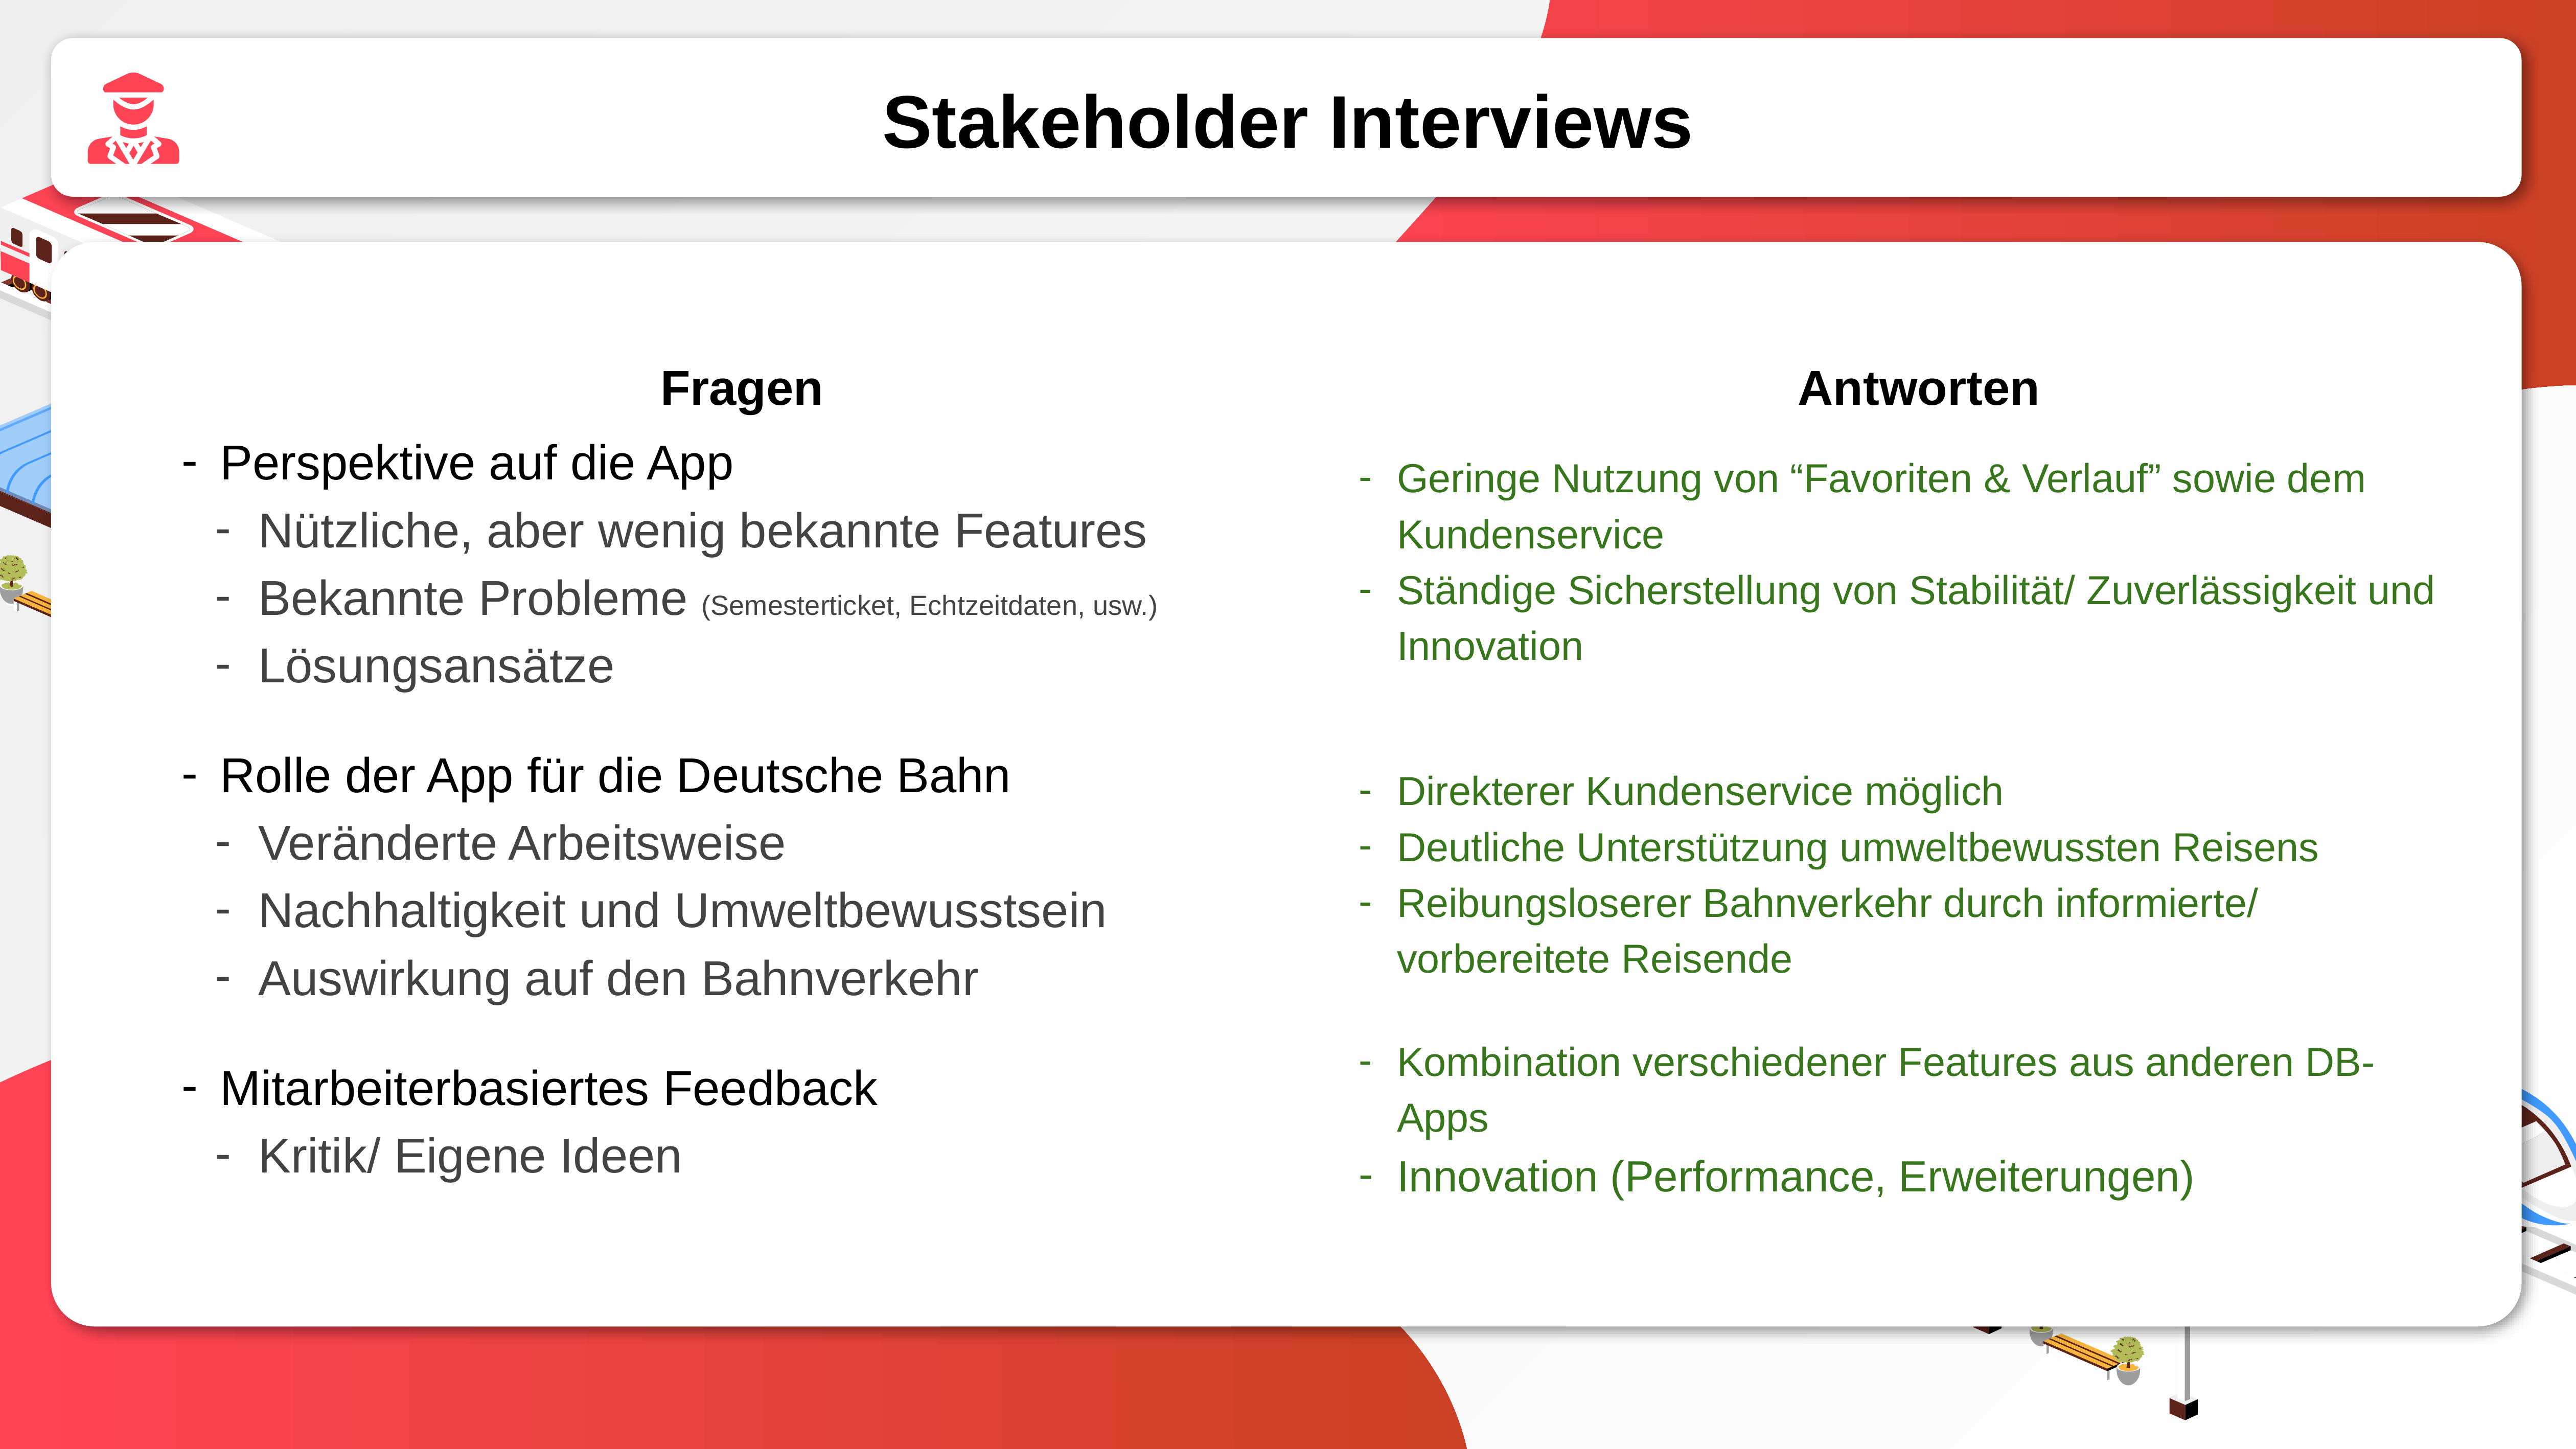

# Stakeholder Interviews
Fragen
Antworten
Perspektive auf die App
Nützliche, aber wenig bekannte Features
Bekannte Probleme (Semesterticket, Echtzeitdaten, usw.)
Lösungsansätze
Geringe Nutzung von “Favoriten & Verlauf” sowie dem Kundenservice
Ständige Sicherstellung von Stabilität/ Zuverlässigkeit und Innovation
Rolle der App für die Deutsche Bahn
Veränderte Arbeitsweise
Nachhaltigkeit und Umweltbewusstsein
Auswirkung auf den Bahnverkehr
Direkterer Kundenservice möglich
Deutliche Unterstützung umweltbewussten Reisens
Reibungsloserer Bahnverkehr durch informierte/ vorbereitete Reisende
Kombination verschiedener Features aus anderen DB-Apps
Innovation (Performance, Erweiterungen)
Mitarbeiterbasiertes Feedback
Kritik/ Eigene Ideen